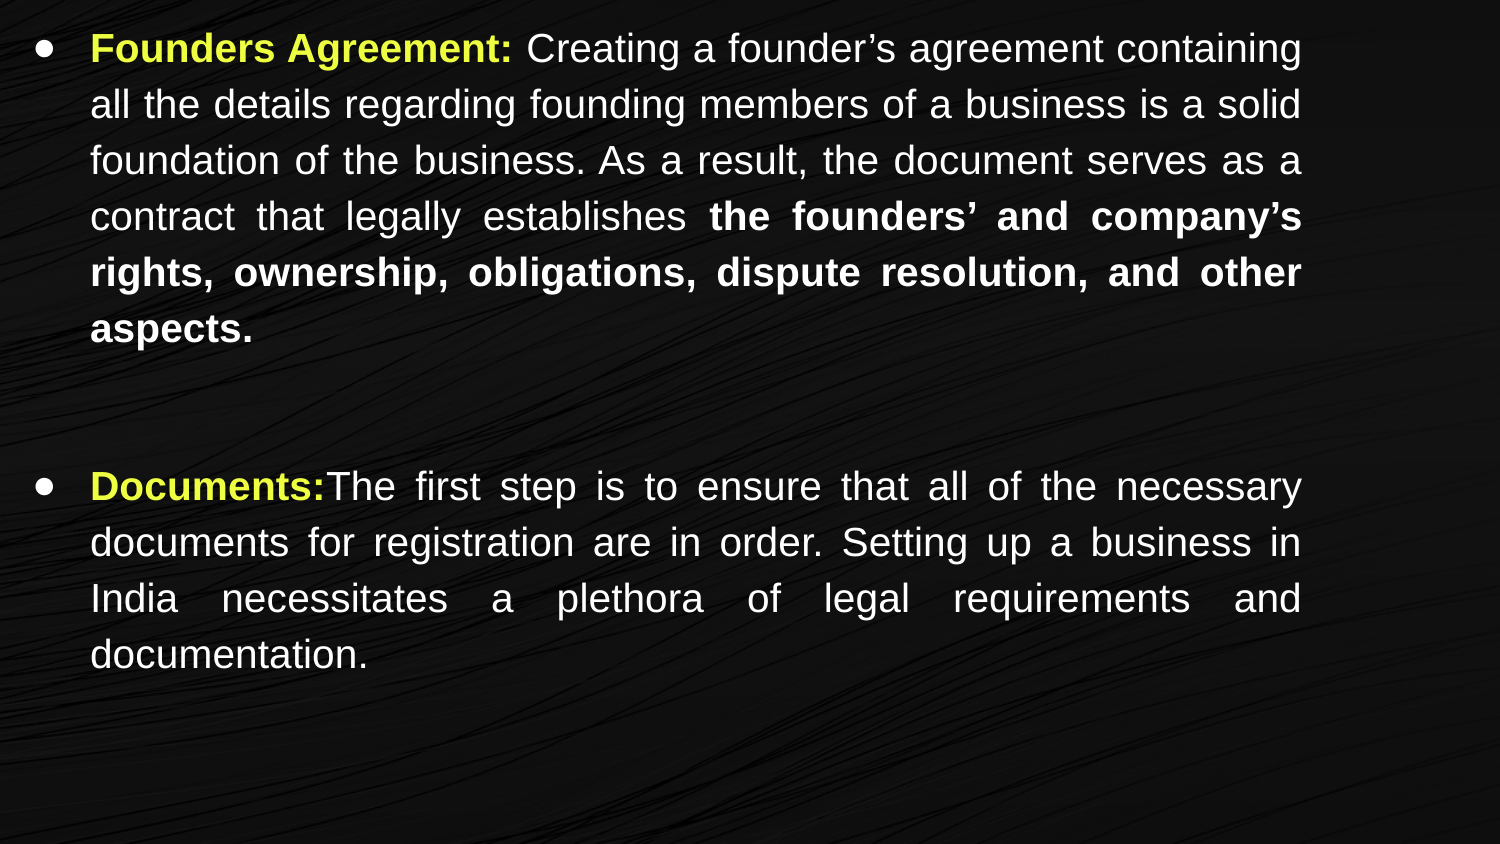

Founders Agreement: Creating a founder’s agreement containing all the details regarding founding members of a business is a solid foundation of the business. As a result, the document serves as a contract that legally establishes the founders’ and company’s rights, ownership, obligations, dispute resolution, and other aspects.

Documents:The first step is to ensure that all of the necessary documents for registration are in order. Setting up a business in India necessitates a plethora of legal requirements and documentation.